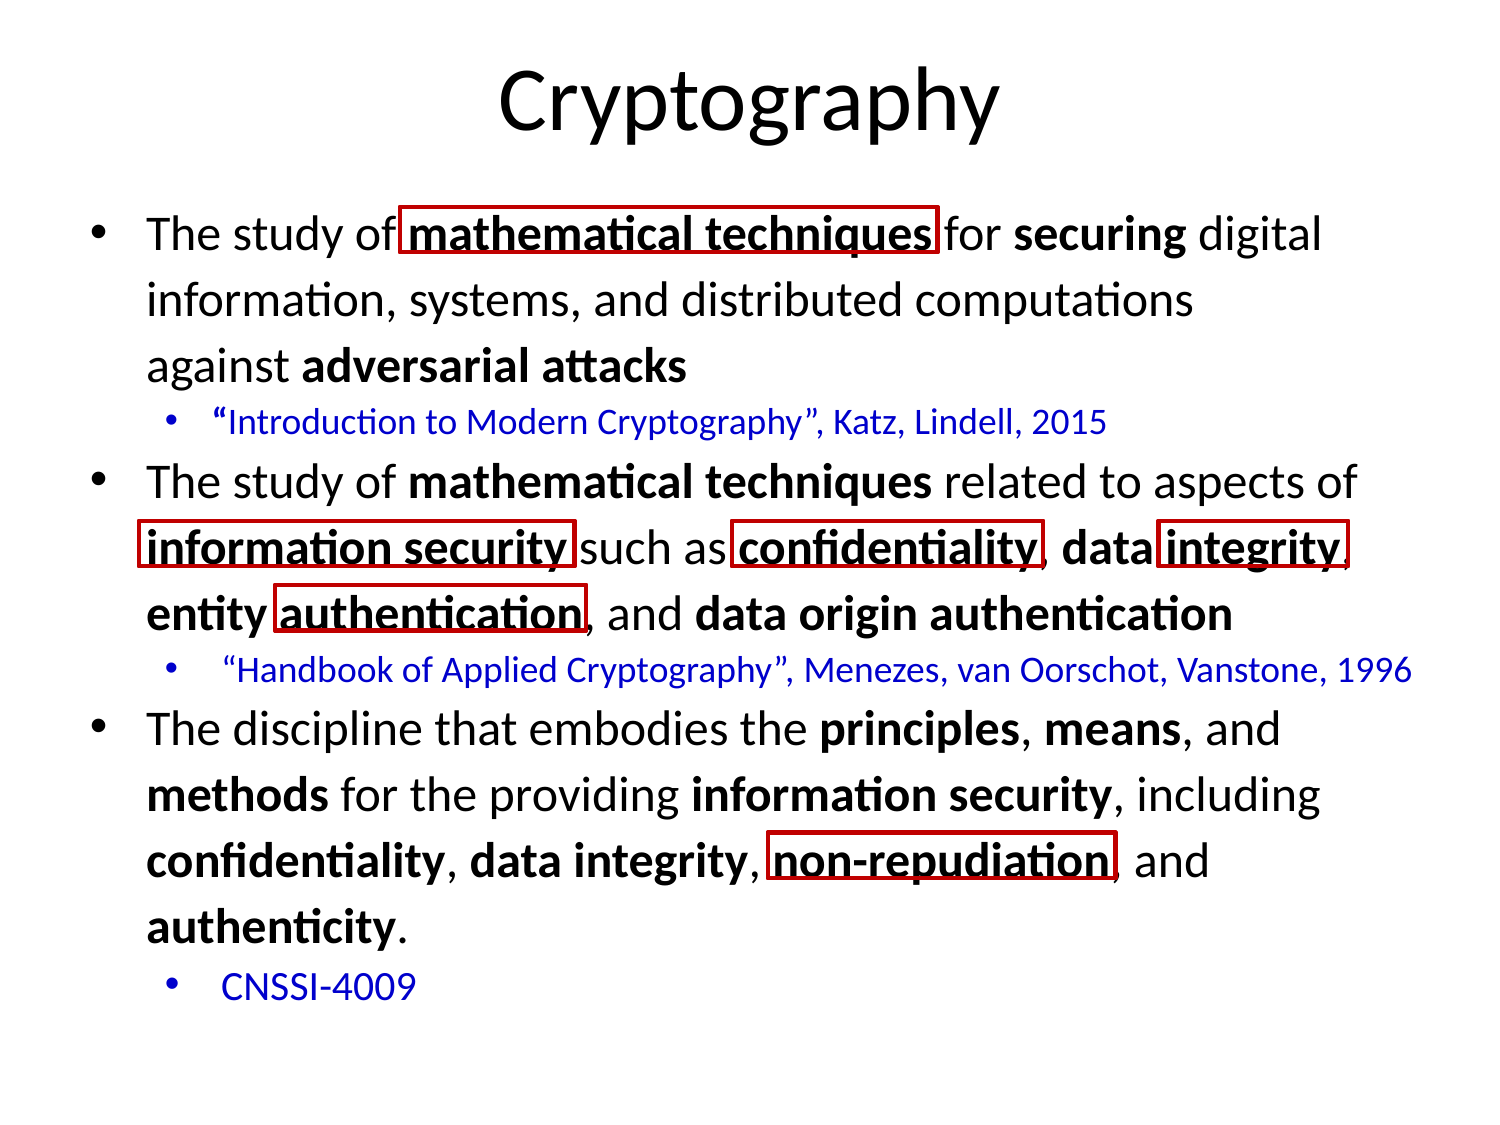

# Cryptography
The study of mathematical techniques for securing digital
     information, systems, and distributed computations
     against adversarial attacks
“Introduction to Modern Cryptography”, Katz, Lindell, 2015
The study of mathematical techniques related to aspects of information security such as confidentiality, data integrity, entity authentication, and data origin authentication
“Handbook of Applied Cryptography”, Menezes, van Oorschot, Vanstone, 1996
The discipline that embodies the principles, means, and
     methods for the providing information security, including
     confidentiality, data integrity, non-repudiation, and
     authenticity.
CNSSI-4009